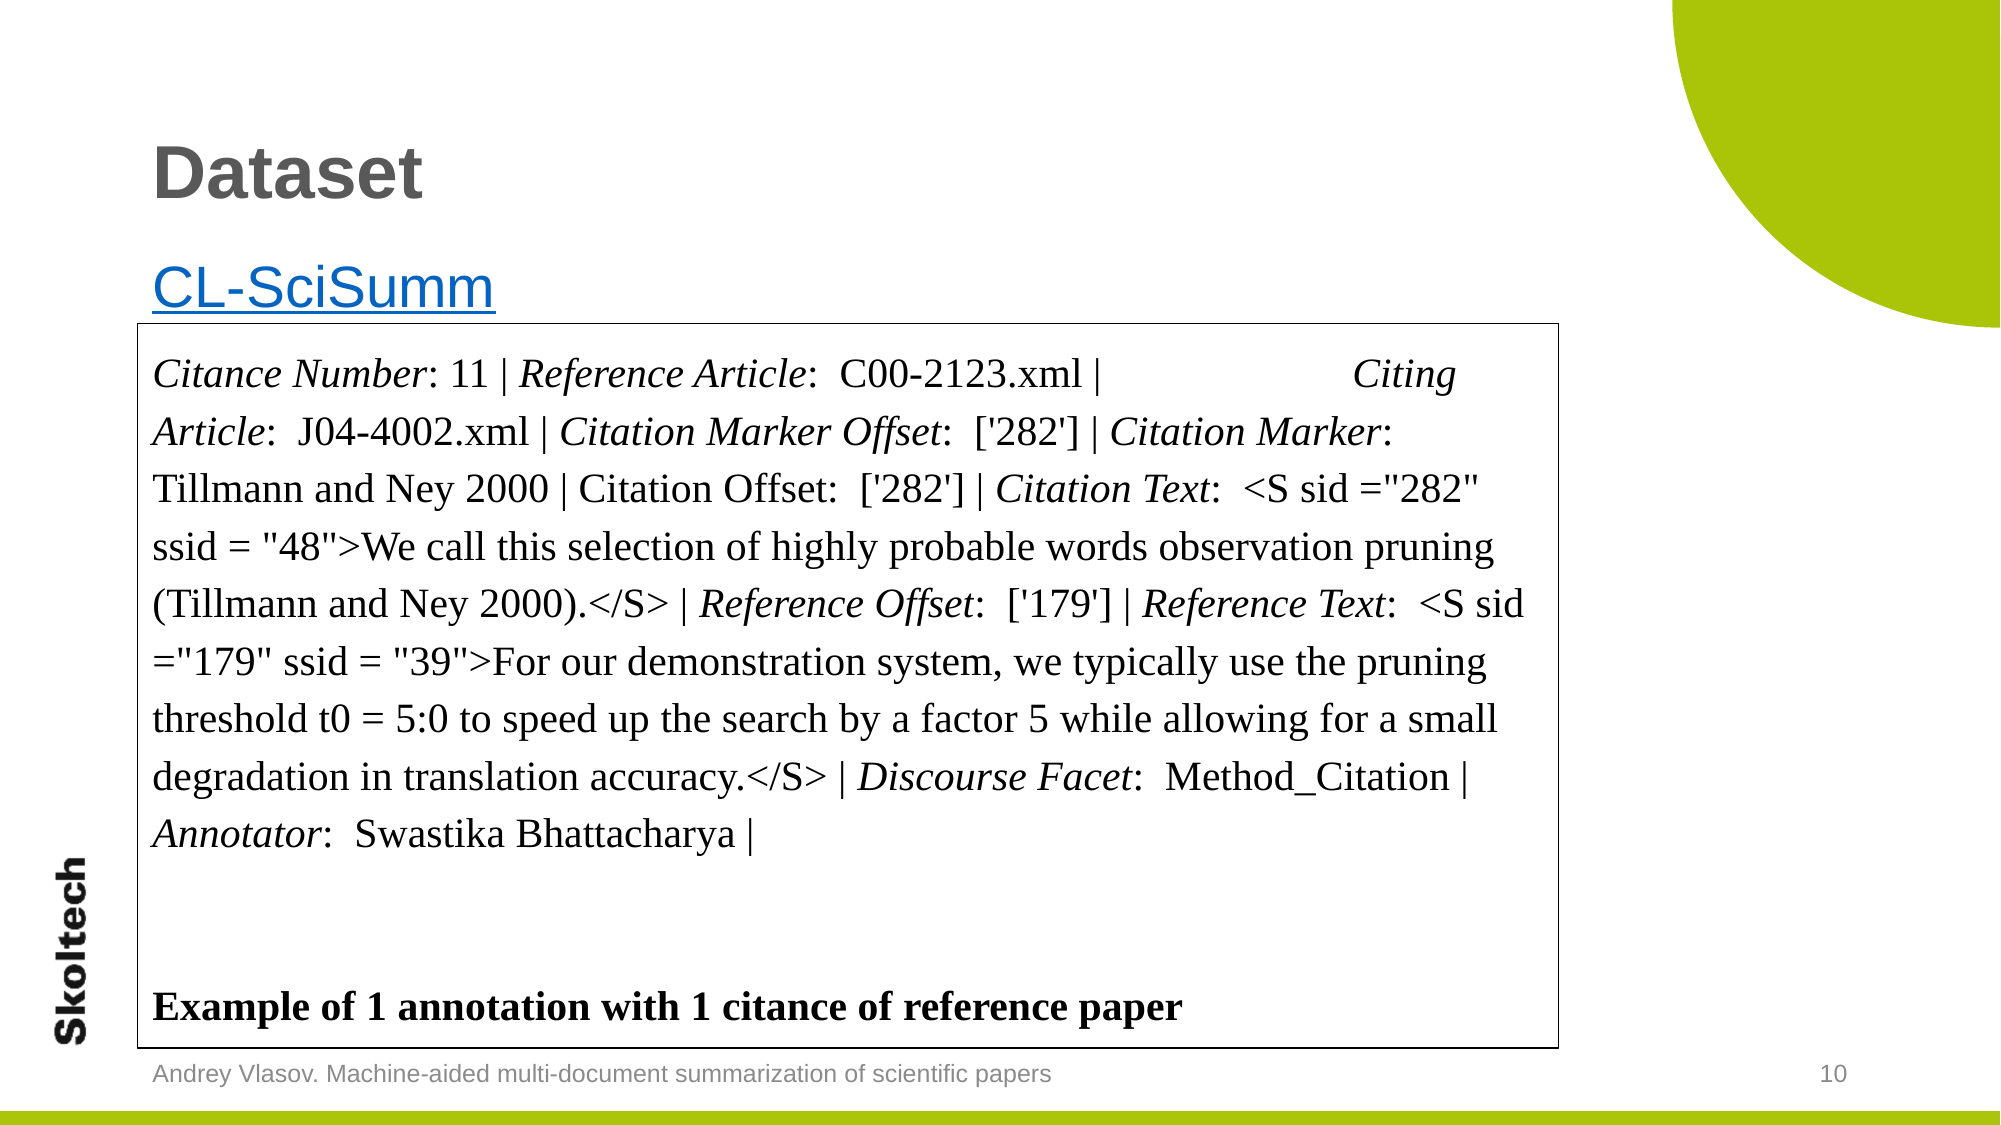

# Dataset
CL-SciSumm

Citance Number: 11 | Reference Article:  C00-2123.xml | 		Citing Article:  J04-4002.xml | Citation Marker Offset:  ['282'] | Citation Marker:  Tillmann and Ney 2000 | Citation Offset:  ['282'] | Citation Text:  <S sid ="282" ssid = "48">We call this selection of highly probable words observation pruning (Tillmann and Ney 2000).</S> | Reference Offset:  ['179'] | Reference Text:  <S sid ="179" ssid = "39">For our demonstration system, we typically use the pruning threshold t0 = 5:0 to speed up the search by a factor 5 while allowing for a small degradation in translation accuracy.</S> | Discourse Facet:  Method_Citation | Annotator:  Swastika Bhattacharya |

Example of 1 annotation with 1 citance of reference paper

Andrey Vlasov. Machine-aided multi-document summarization of scientific papers
10